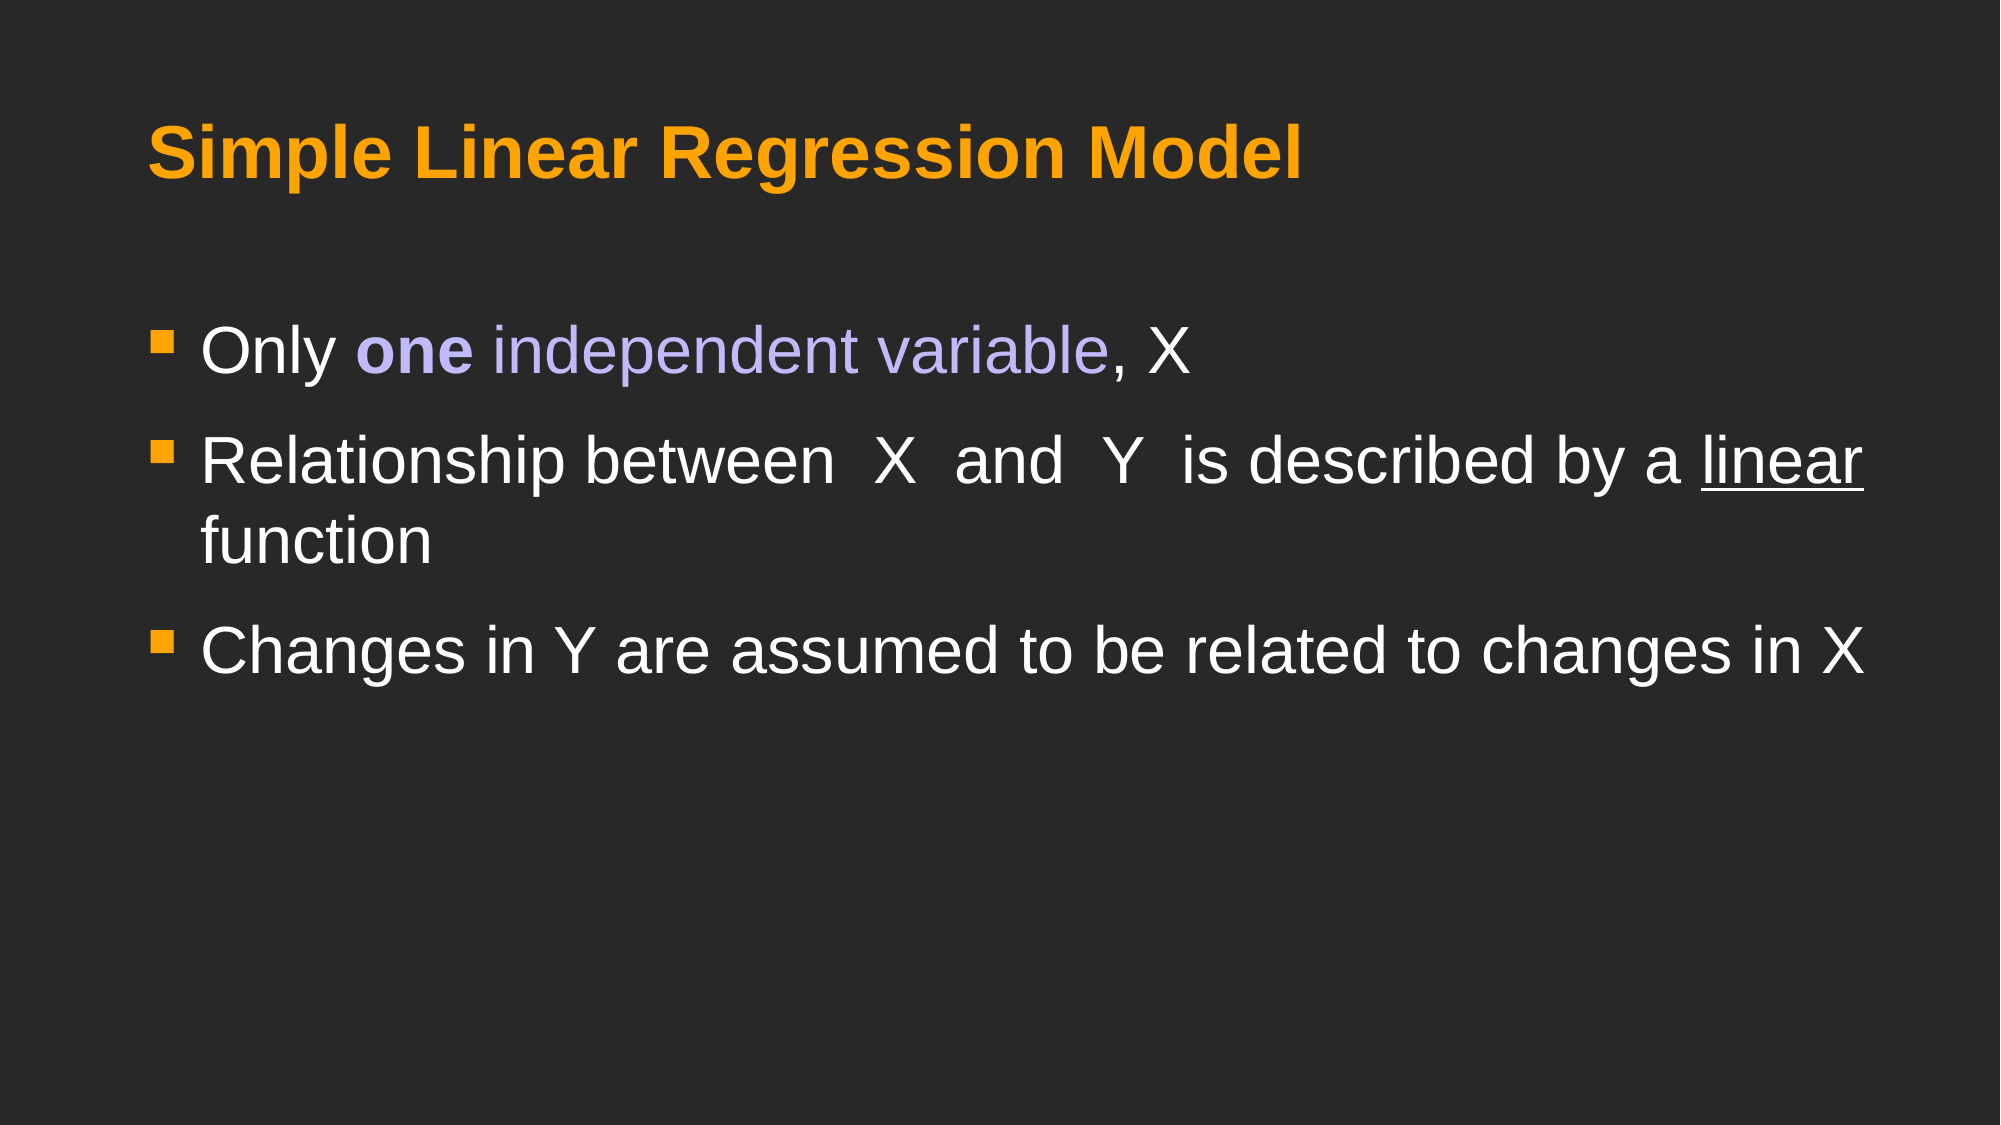

# Simple Linear Regression Model
Only one independent variable, X
Relationship between  X  and  Y  is described by a linear function
Changes in Y are assumed to be related to changes in X